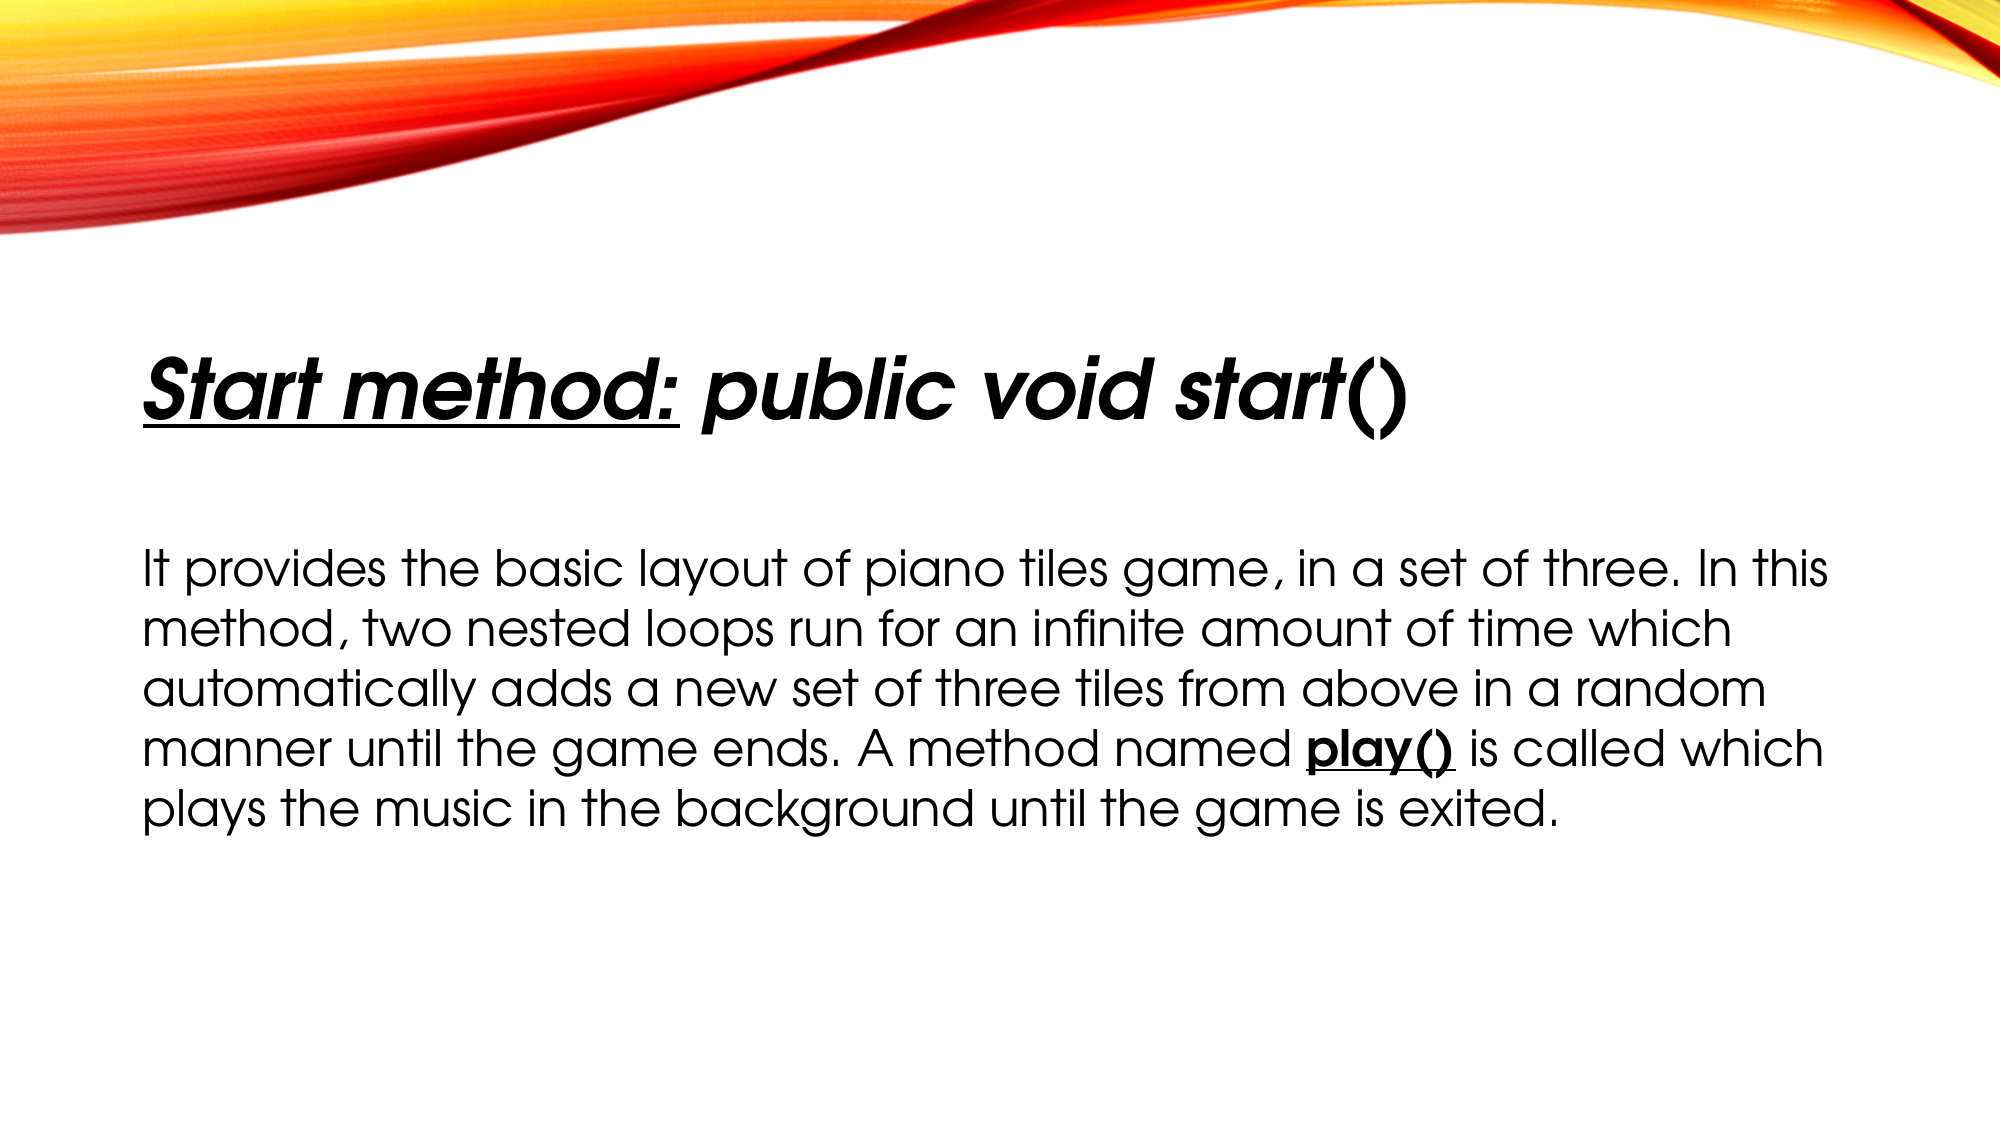

Start method: public void start()

It provides the basic layout of piano tiles game, in a set of three. In this method, two nested loops run for an infinite amount of time which automatically adds a new set of three tiles from above in a random manner until the game ends. A method named play() is called which plays the music in the background until the game is exited.